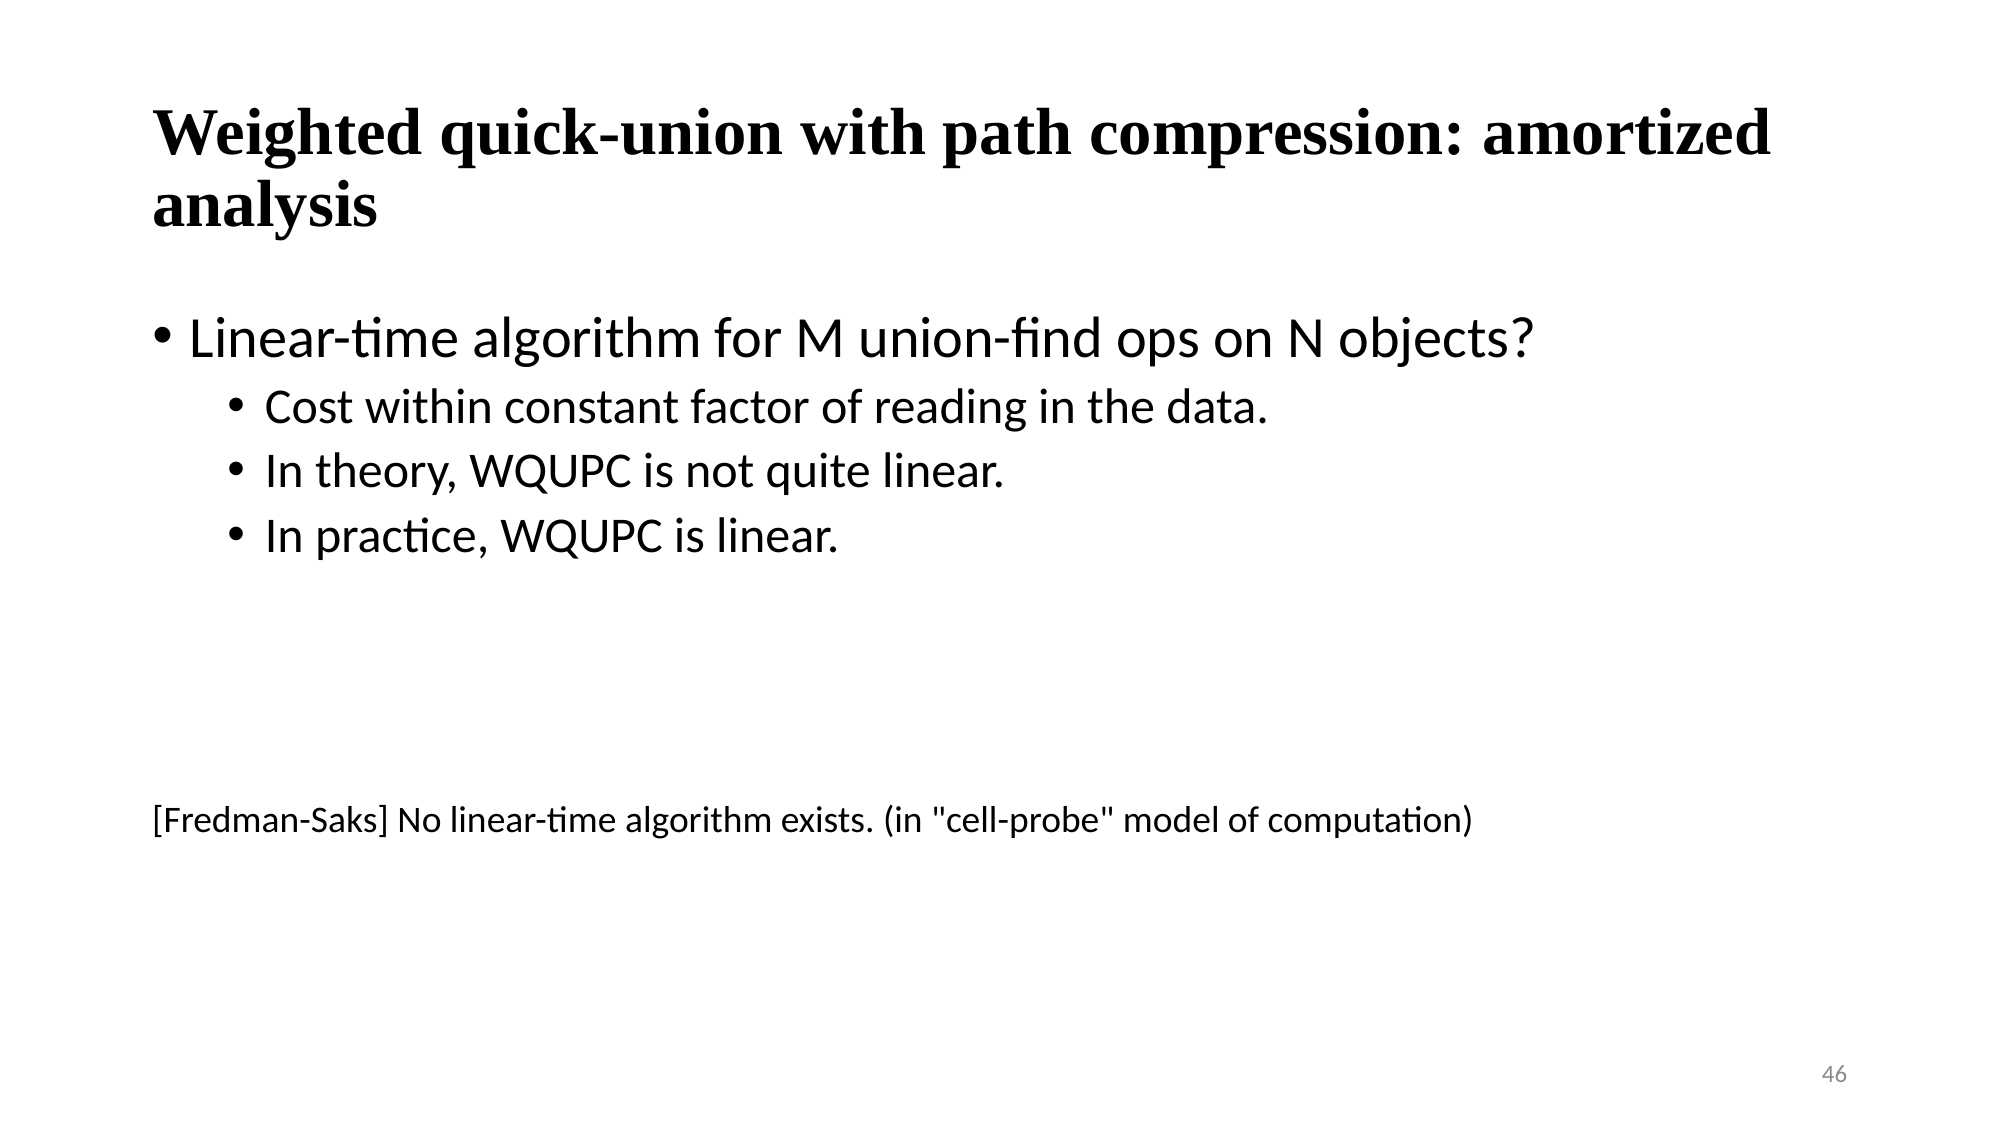

# Weighted quick-union with path compression: amortized analysis
Linear-time algorithm for M union-find ops on N objects?
Cost within constant factor of reading in the data.
In theory, WQUPC is not quite linear.
In practice, WQUPC is linear.

[Fredman-Saks] No linear-time algorithm exists. (in "cell-probe" model of computation)
46